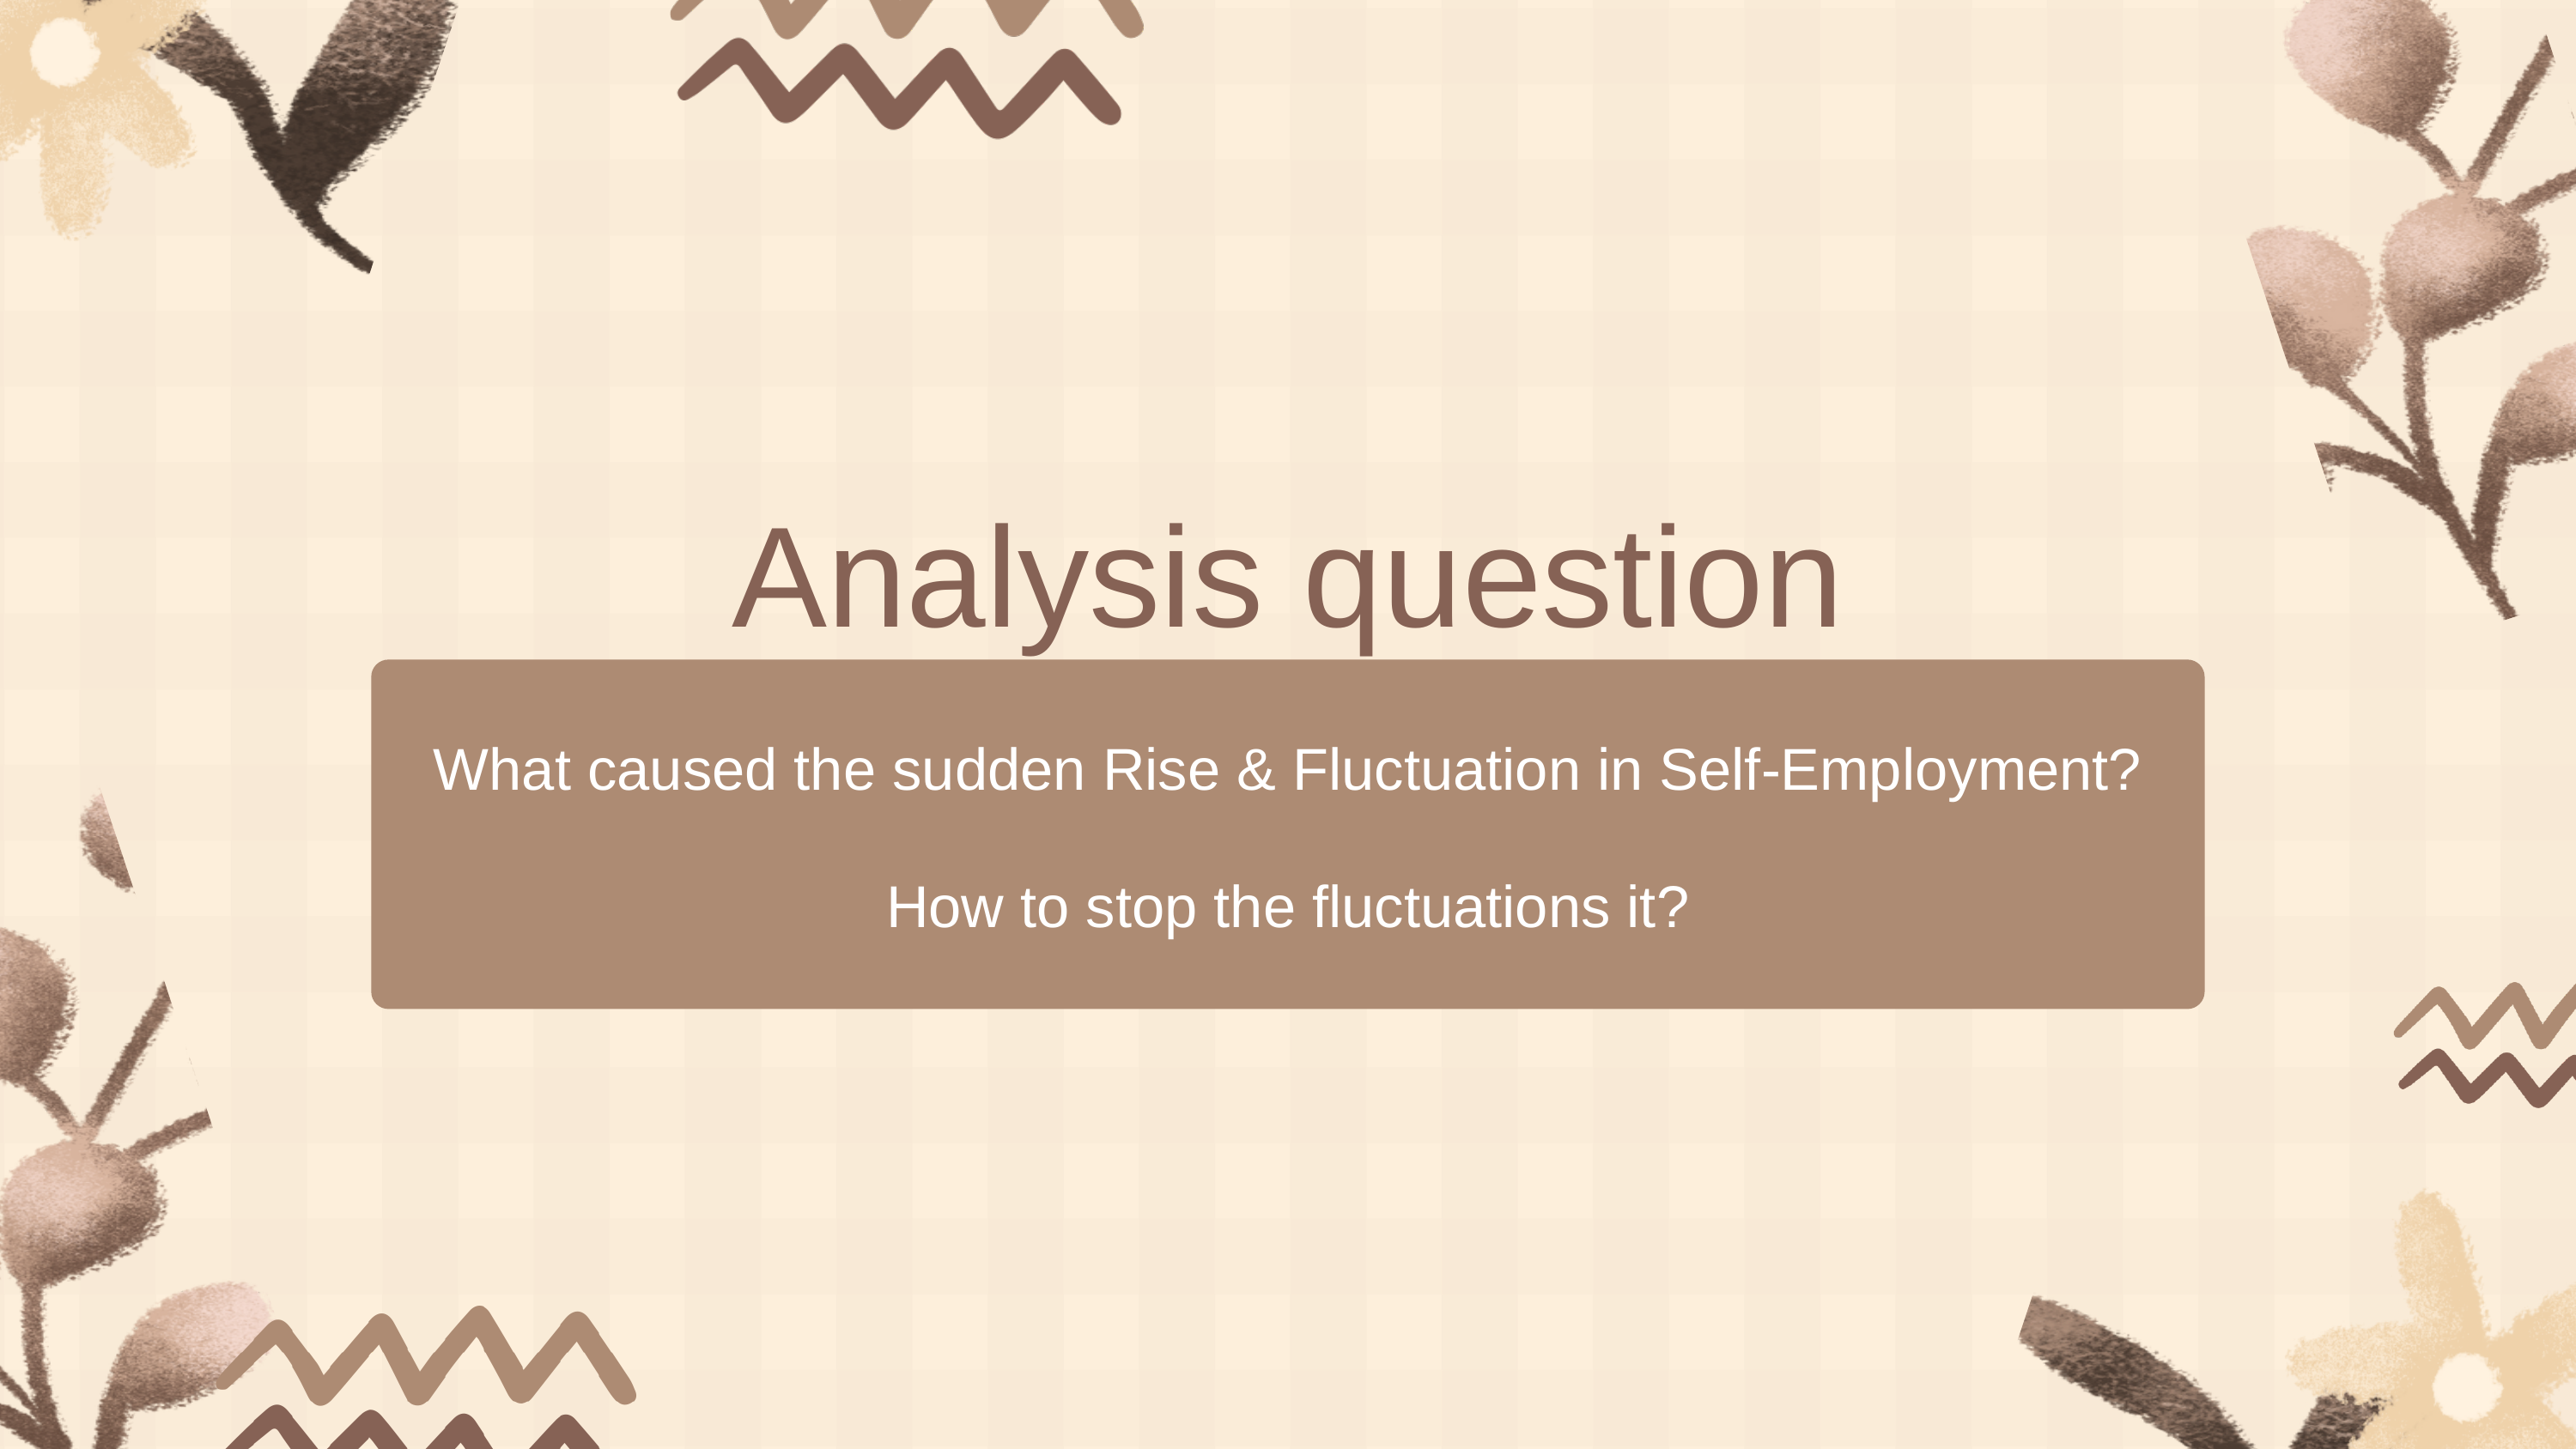

Analysis question

What caused the sudden Rise & Fluctuation in Self-Employment?

How to stop the fluctuations it?